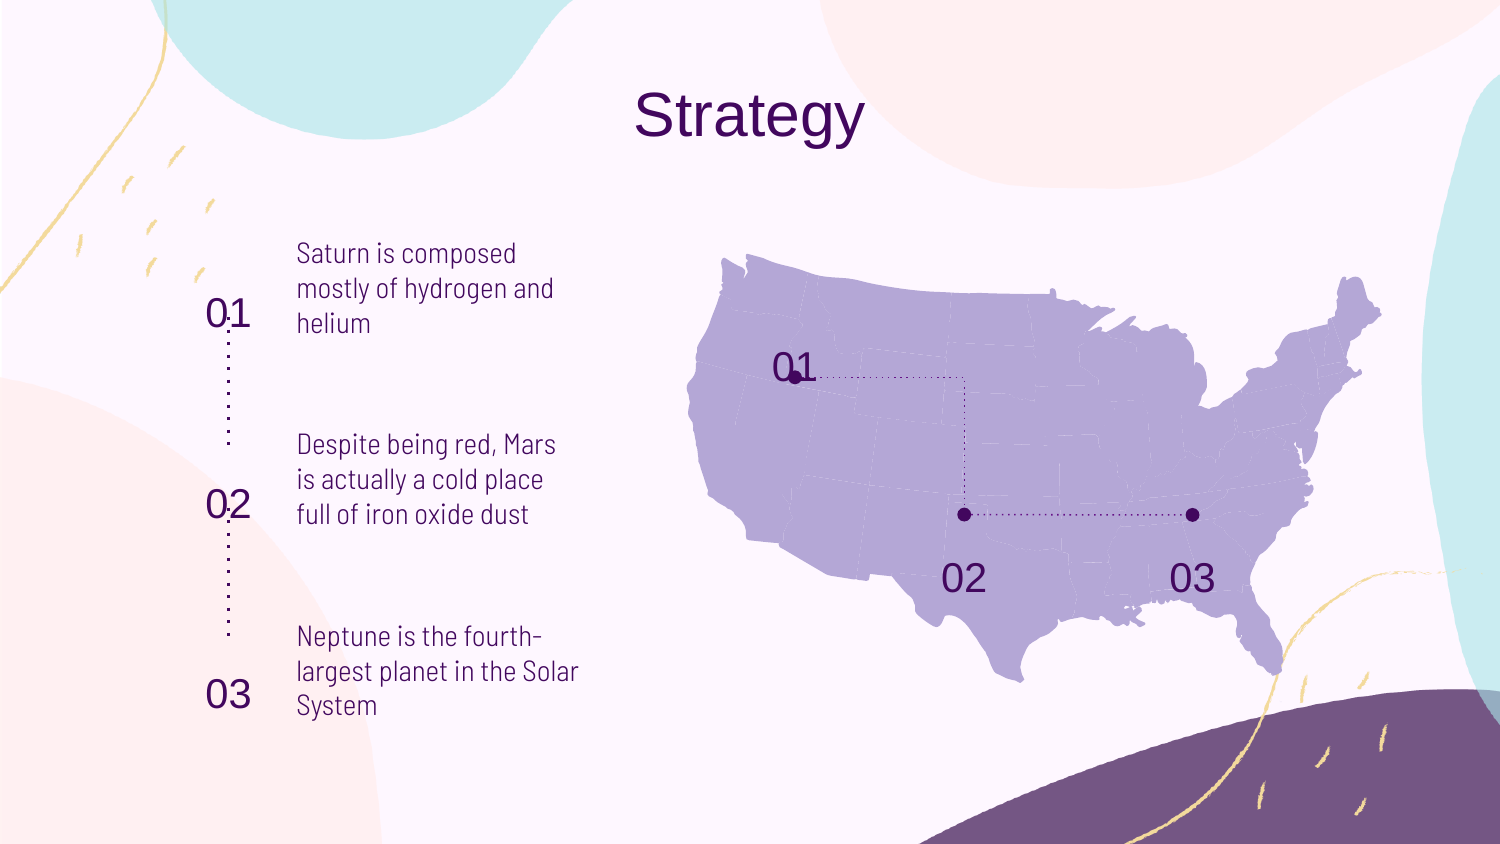

# Strategy
Saturn is composed mostly of hydrogen and helium

01
01

Despite being red, Mars is actually a cold place full of iron oxide dust
02

02
03
Neptune is the fourth-largest planet in the Solar System
03